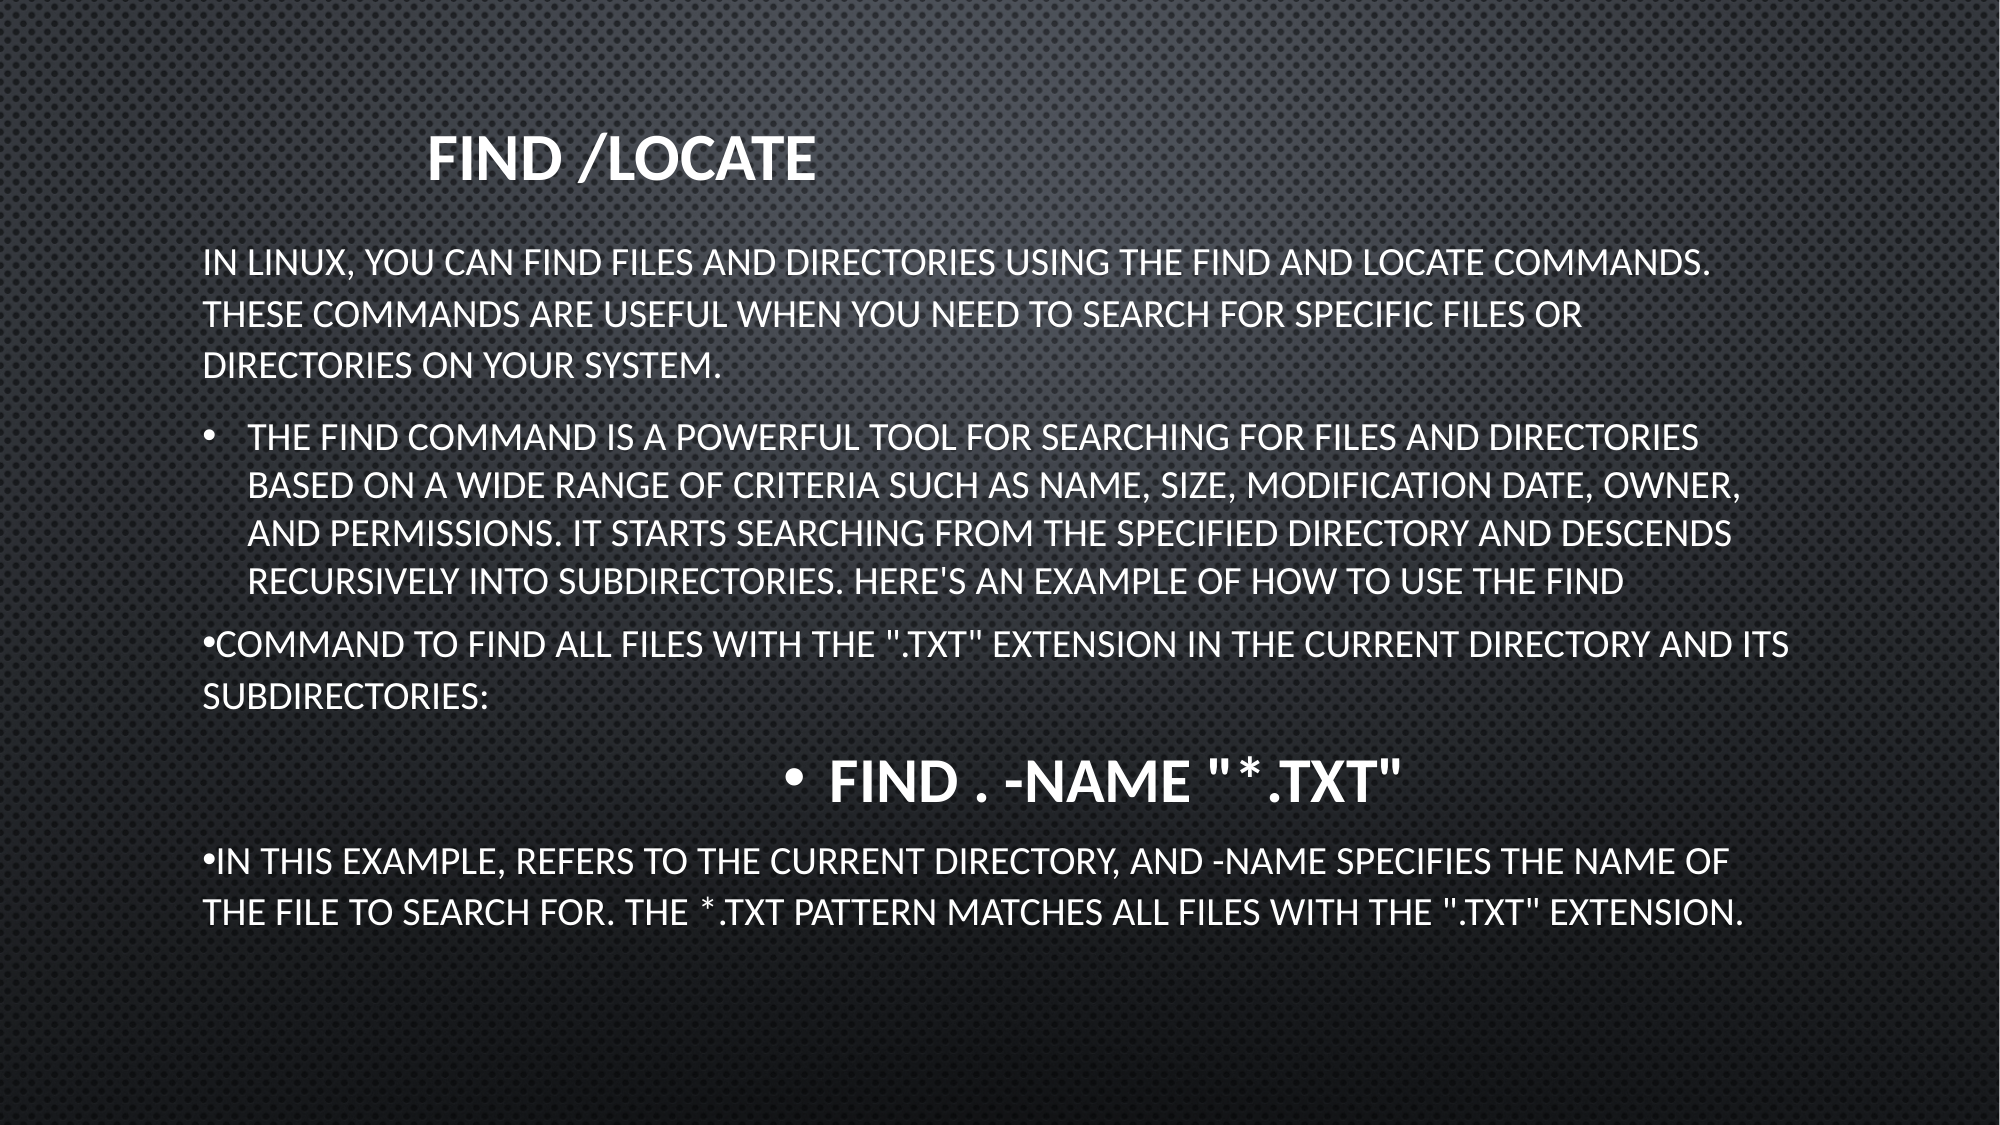

# FIND /LOCATE
In Linux, you can find files and directories using the find and locate commands. These commands are useful when you need to search for specific files or directories on your system.
The find command is a powerful tool for searching for files and directories based on a wide range of criteria such as name, size, modification date, owner, and permissions. It starts searching from the specified directory and descends recursively into subdirectories. Here's an example of how to use the find
command to find all files with the ".txt" extension in the current directory and its subdirectories:
find . -name "*.txt"
In this example, refers to the current directory, and -name specifies the name of the file to search for. The *.txt pattern matches all files with the ".txt" extension.